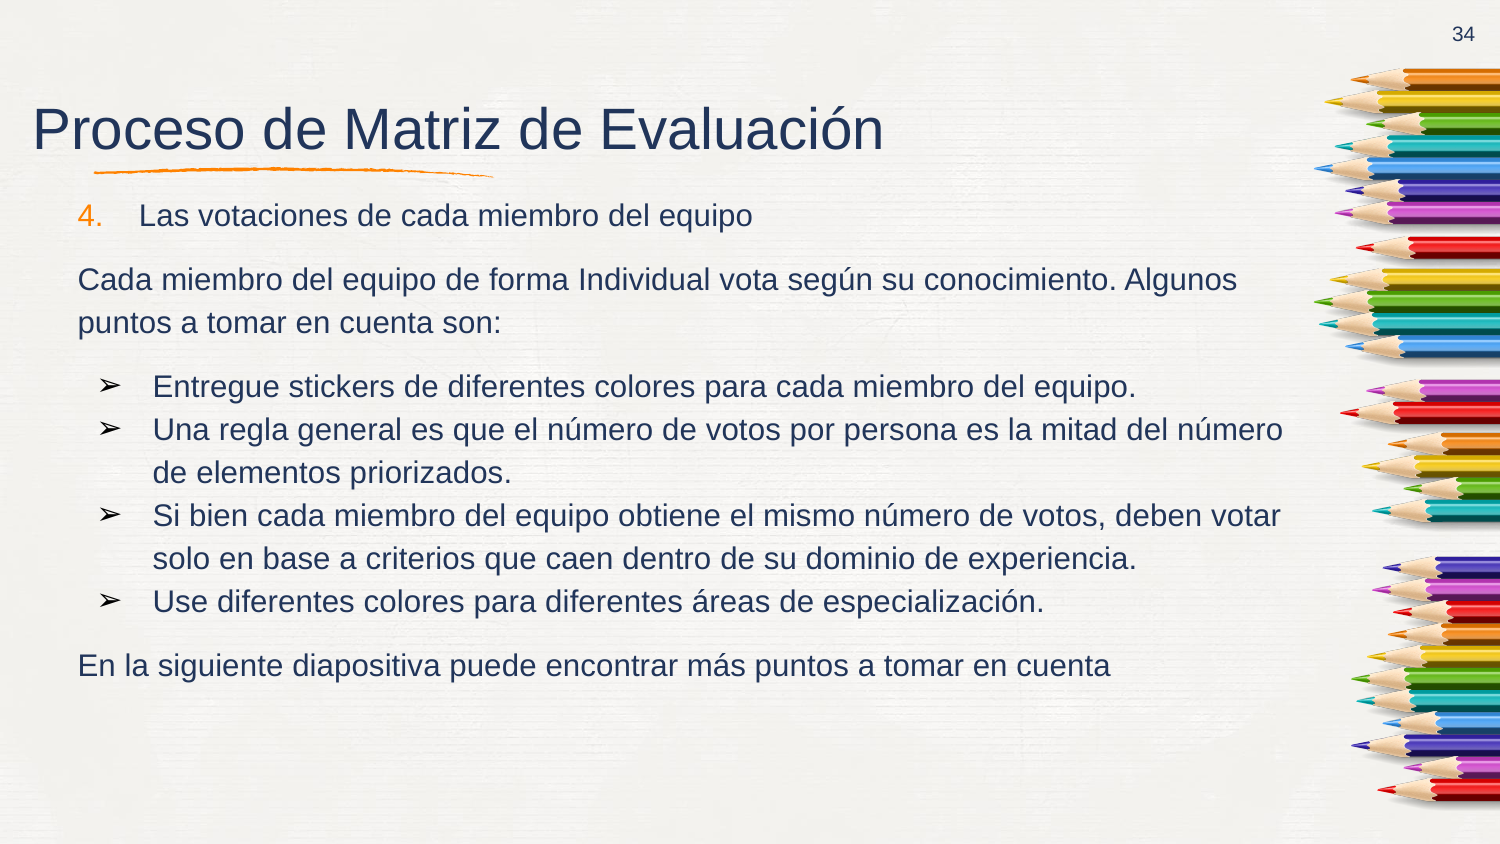

# Proceso de Matriz de Evaluación
34
4.    Las votaciones de cada miembro del equipo
Cada miembro del equipo de forma Individual vota según su conocimiento. Algunos puntos a tomar en cuenta son:
Entregue stickers de diferentes colores para cada miembro del equipo.
Una regla general es que el número de votos por persona es la mitad del número de elementos priorizados.
Si bien cada miembro del equipo obtiene el mismo número de votos, deben votar solo en base a criterios que caen dentro de su dominio de experiencia.
Use diferentes colores para diferentes áreas de especialización.
En la siguiente diapositiva puede encontrar más puntos a tomar en cuenta